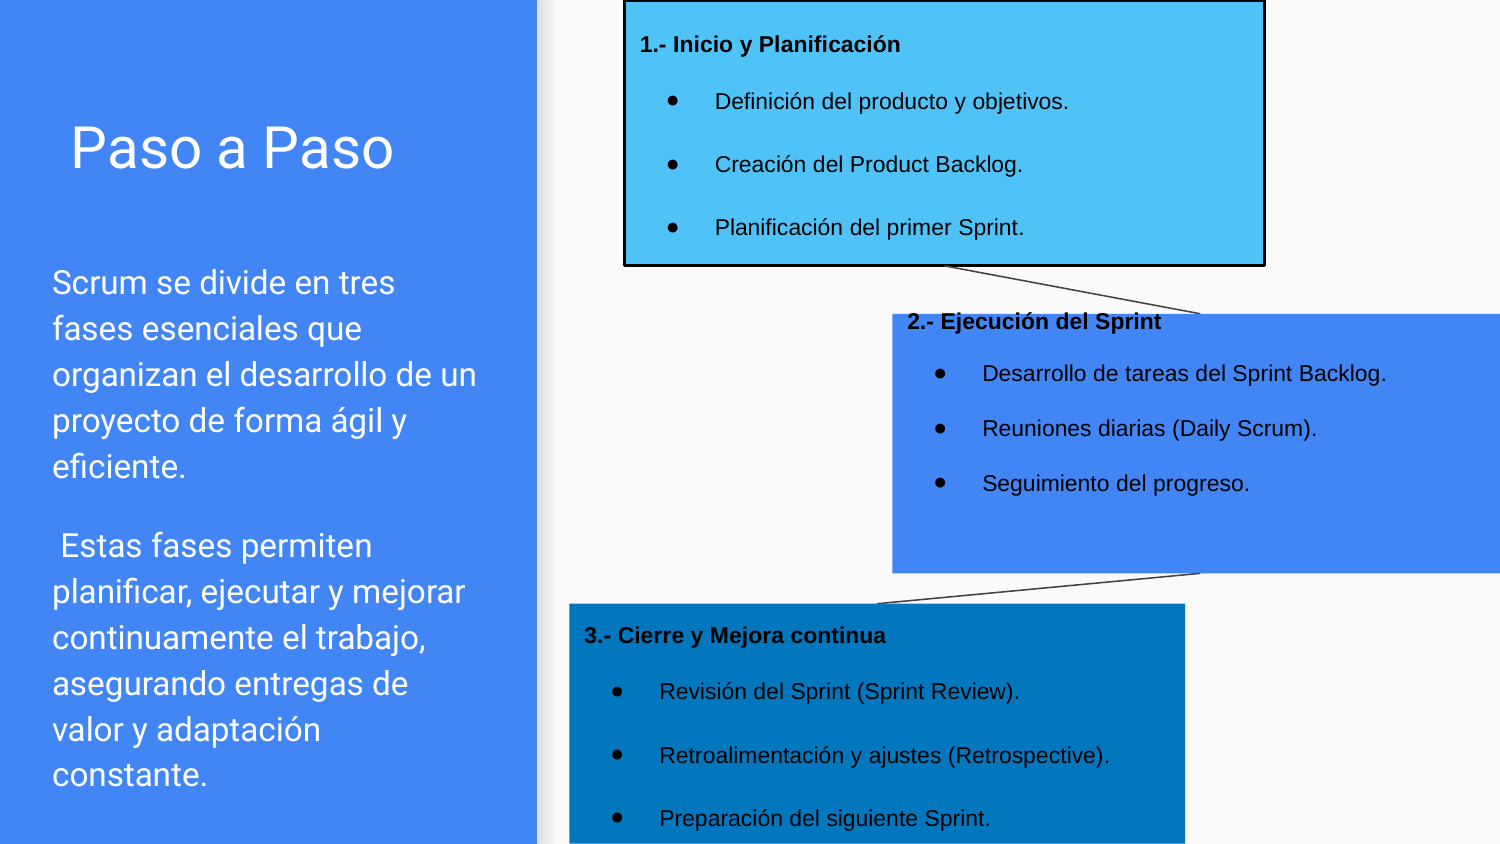

1.- Inicio y Planificación
Definición del producto y objetivos.
Creación del Product Backlog.
Planificación del primer Sprint.
# Paso a Paso
Scrum se divide en tres fases esenciales que organizan el desarrollo de un proyecto de forma ágil y eficiente.
 Estas fases permiten planificar, ejecutar y mejorar continuamente el trabajo, asegurando entregas de valor y adaptación constante.
2.- Ejecución del Sprint
Desarrollo de tareas del Sprint Backlog.
Reuniones diarias (Daily Scrum).
Seguimiento del progreso.

3.- Cierre y Mejora continua
Revisión del Sprint (Sprint Review).
Retroalimentación y ajustes (Retrospective).
Preparación del siguiente Sprint.